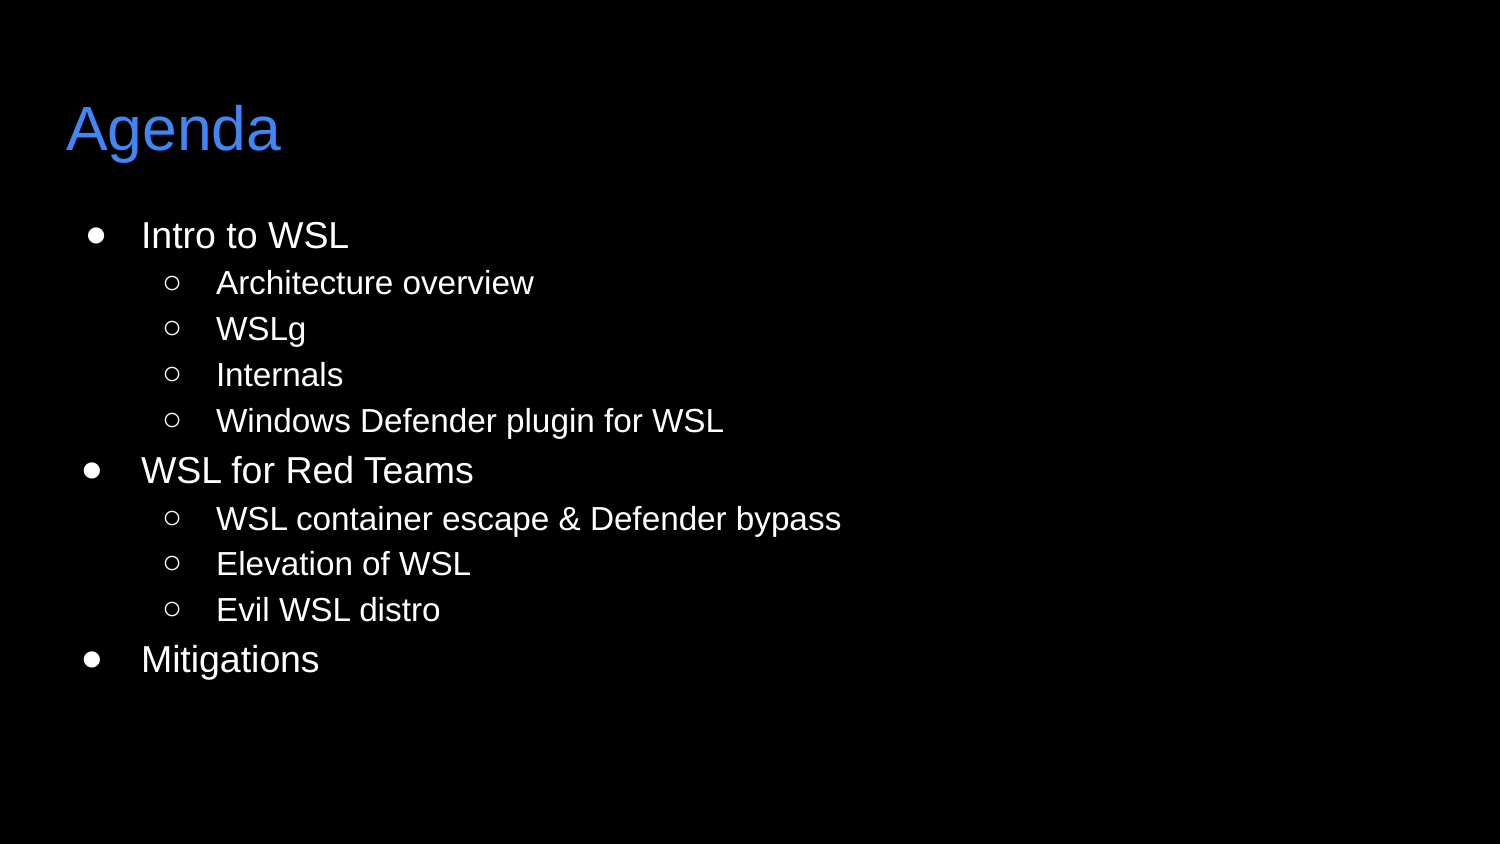

# Agenda
Intro to WSL
Architecture overview
WSLg
Internals
Windows Defender plugin for WSL
WSL for Red Teams
WSL container escape & Defender bypass
Elevation of WSL
Evil WSL distro
Mitigations